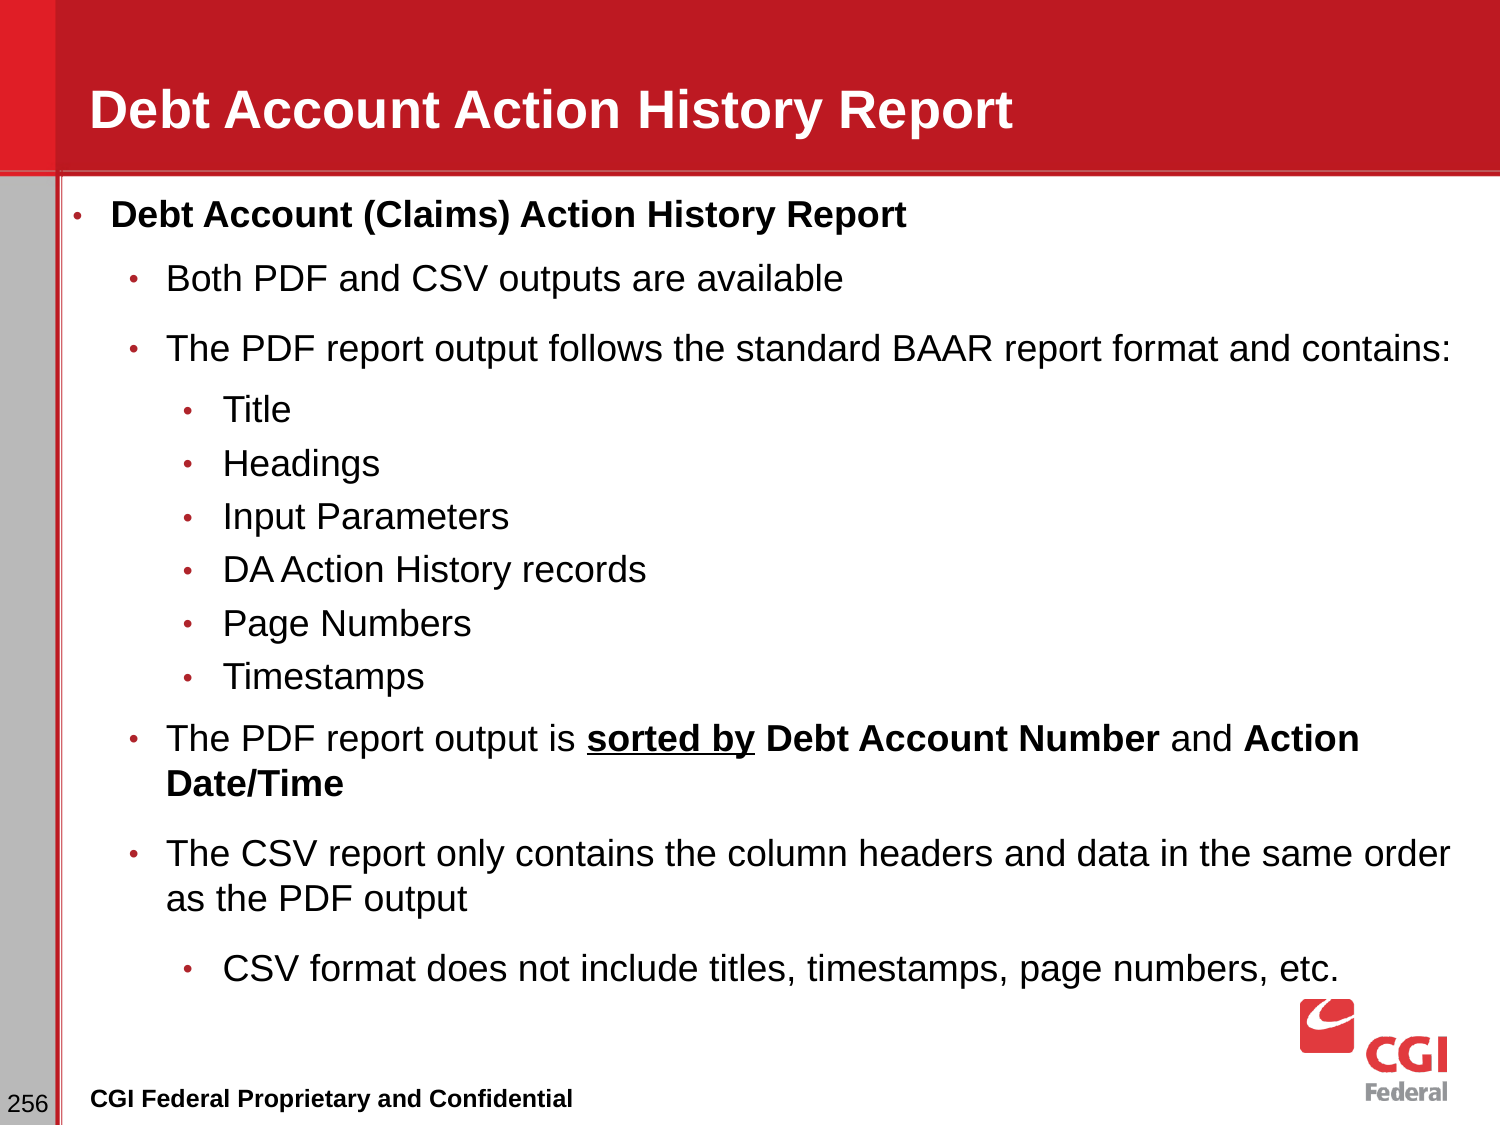

# Debt Account Action History Report
Debt Account (Claims) Action History Report
Both PDF and CSV outputs are available
The PDF report output follows the standard BAAR report format and contains:
Title
Headings
Input Parameters
DA Action History records
Page Numbers
Timestamps
The PDF report output is sorted by Debt Account Number and Action Date/Time
The CSV report only contains the column headers and data in the same order as the PDF output
CSV format does not include titles, timestamps, page numbers, etc.

256
CGI Federal Proprietary and Confidential